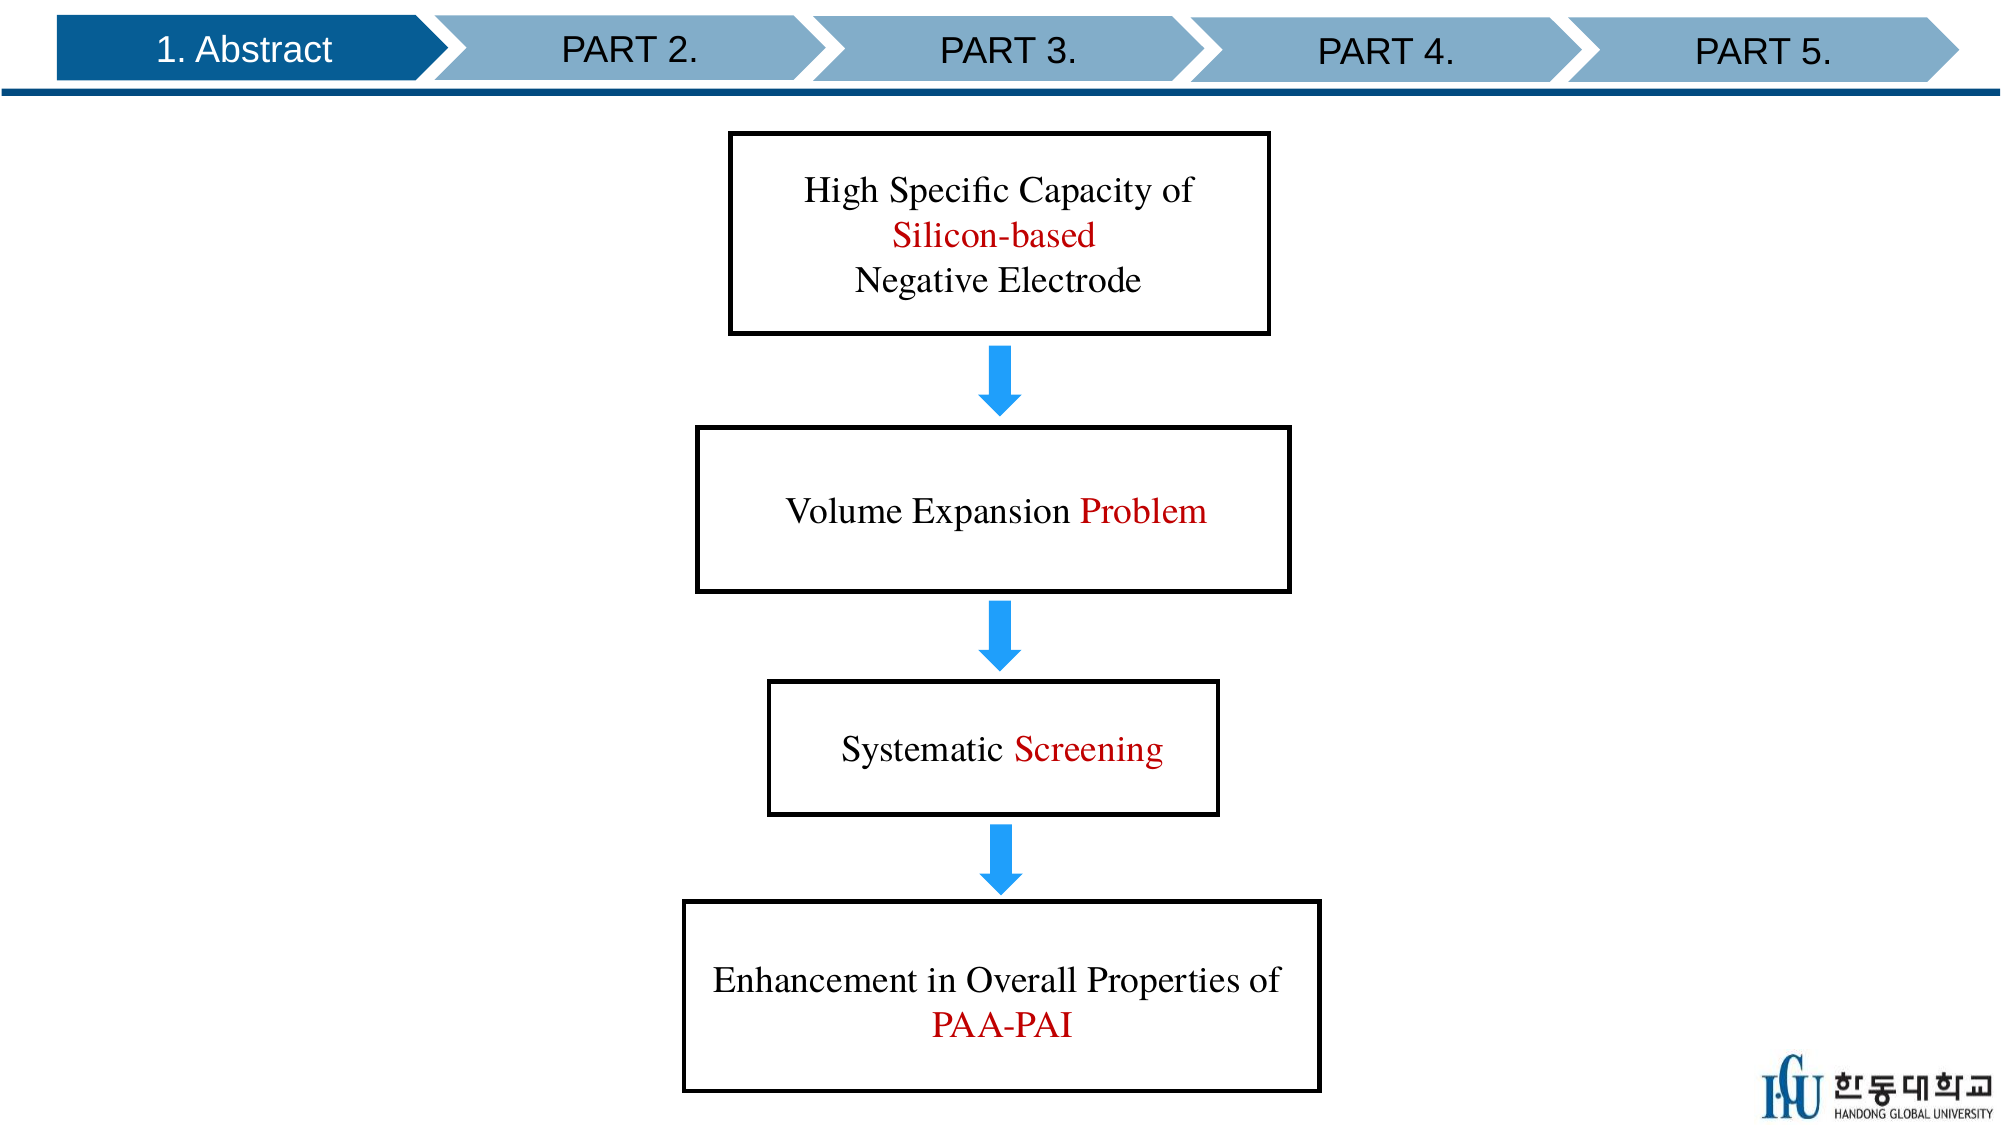

1. Abstract
PART 2.
PART 3.
PART 4.
PART 5.

High Specific Capacity of
Silicon-based
Negative Electrode

Volume Expansion Problem

Systematic Screening

Enhancement in Overall Properties of
PAA-PAI